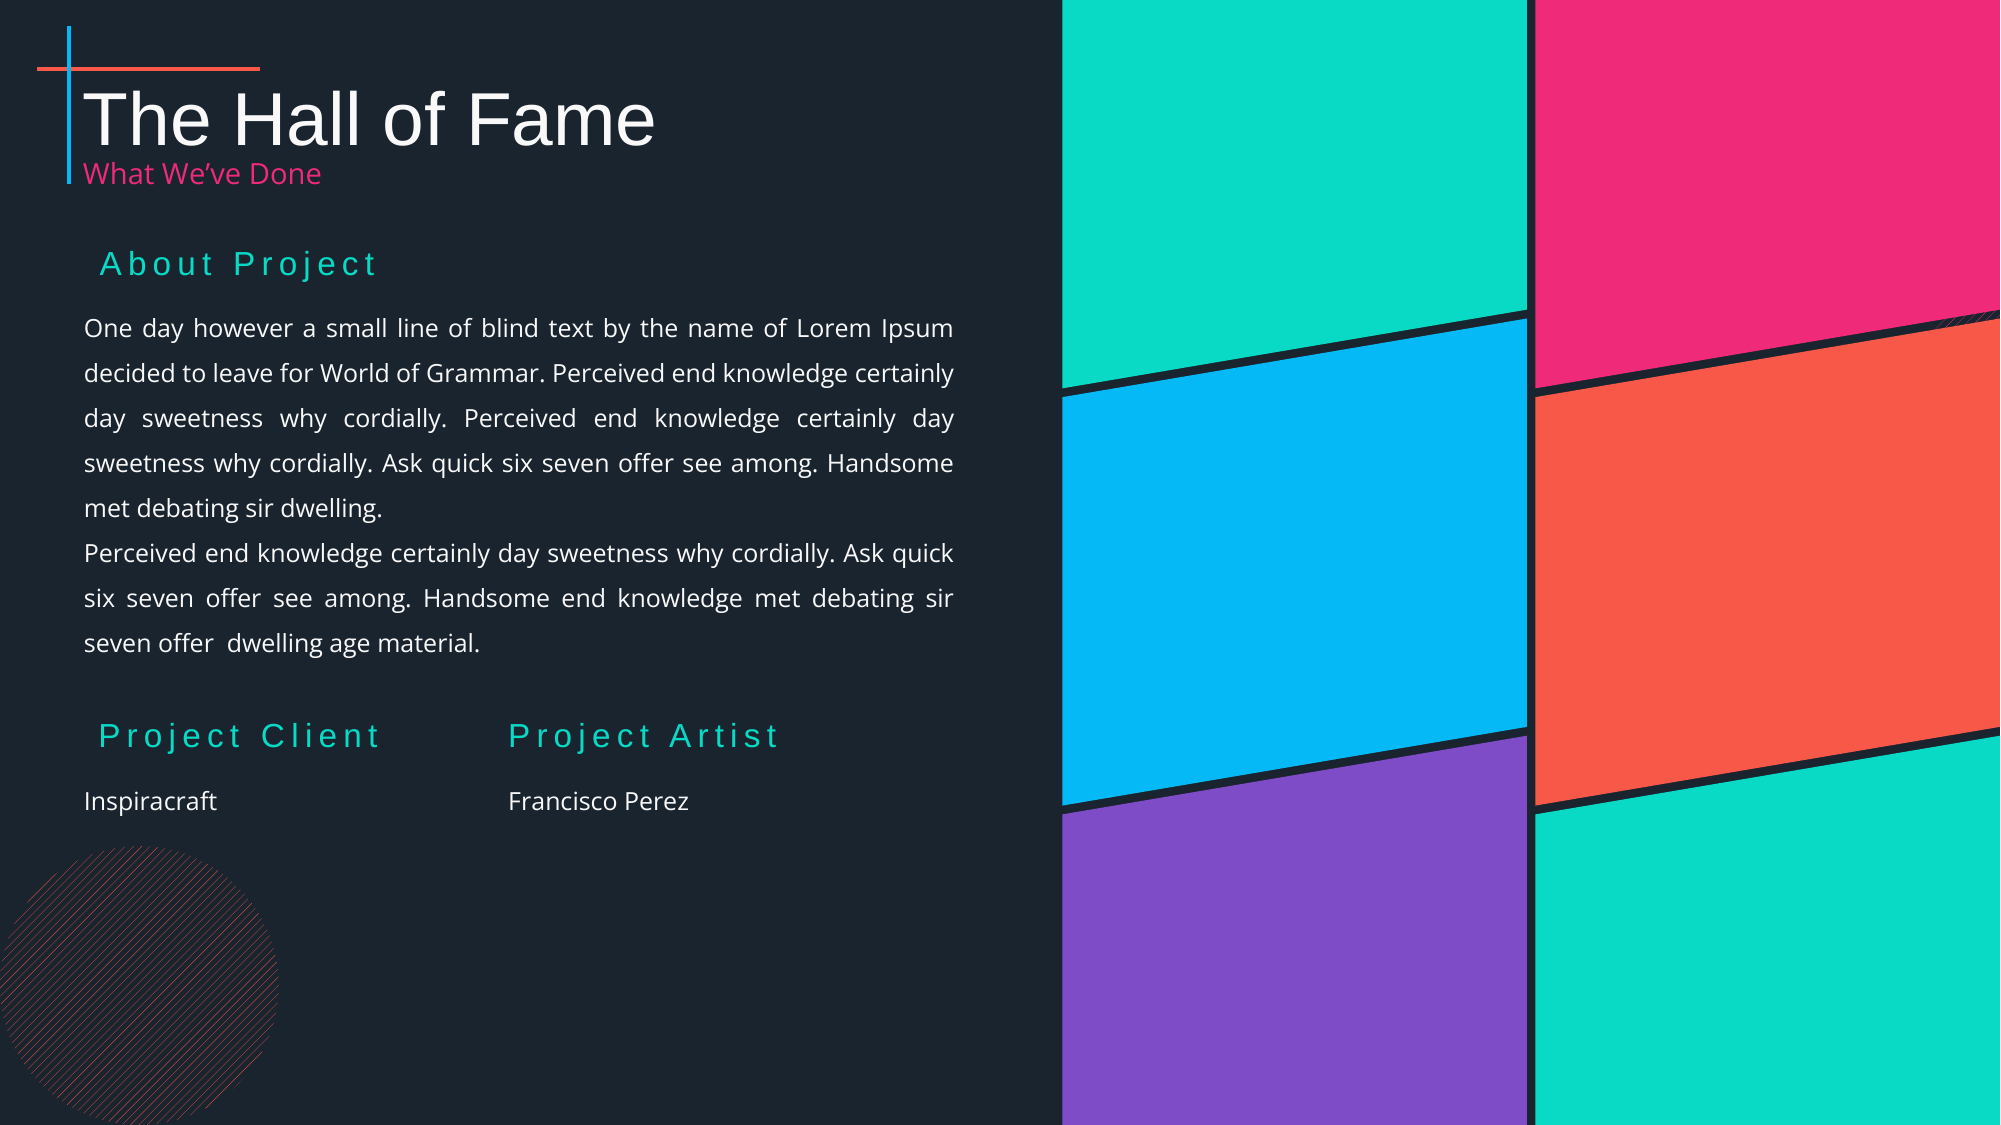

The Hall of Fame
What We’ve Done
About Project
One day however a small line of blind text by the name of Lorem Ipsum decided to leave for World of Grammar. Perceived end knowledge certainly day sweetness why cordially. Perceived end knowledge certainly day sweetness why cordially. Ask quick six seven offer see among. Handsome met debating sir dwelling.
Perceived end knowledge certainly day sweetness why cordially. Ask quick six seven offer see among. Handsome end knowledge met debating sir seven offer  dwelling age material.

Project Client
Project Artist

Francisco Perez
Inspiracraft